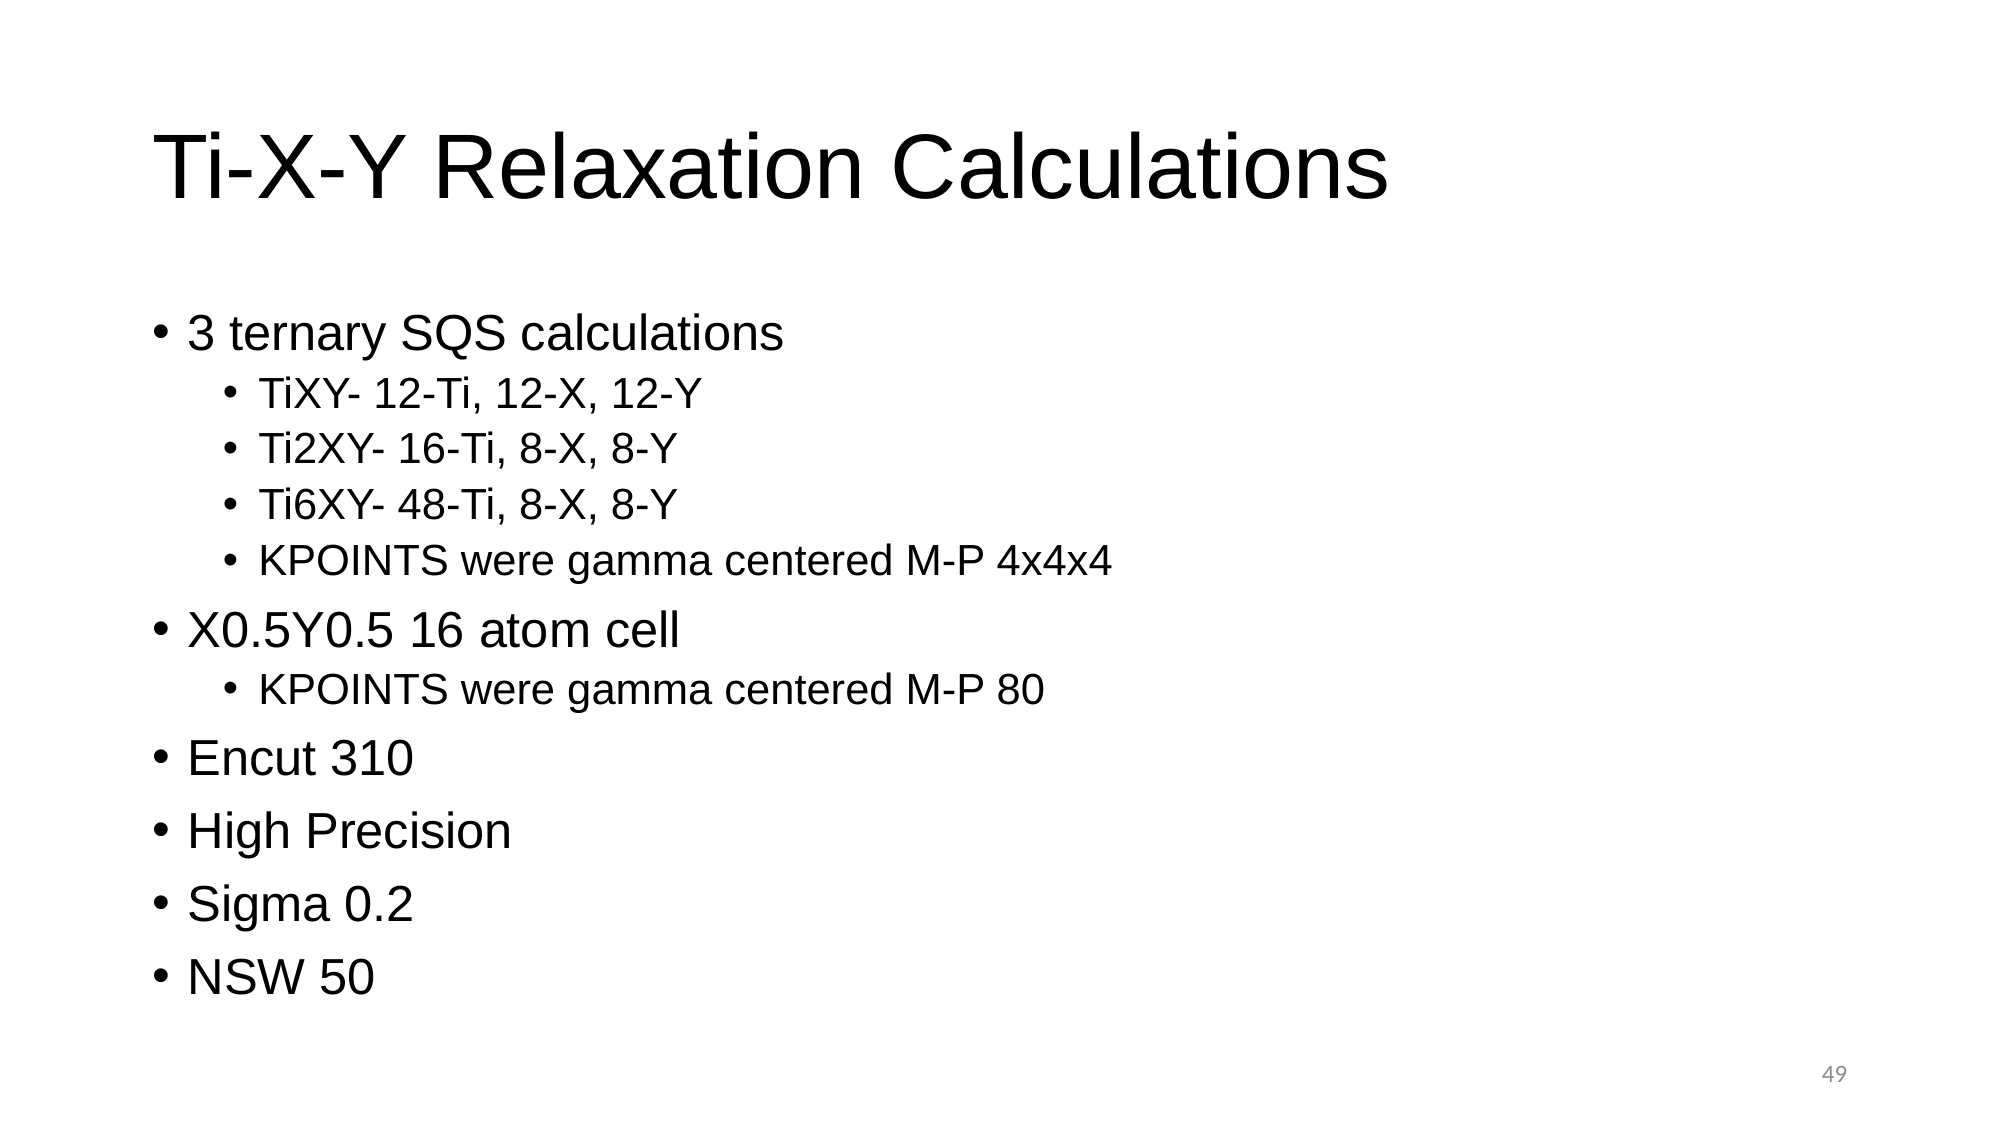

# Ti-X-Y Relaxation Calculations
3 ternary SQS calculations
TiXY- 12-Ti, 12-X, 12-Y
Ti2XY- 16-Ti, 8-X, 8-Y
Ti6XY- 48-Ti, 8-X, 8-Y
KPOINTS were gamma centered M-P 4x4x4
X0.5Y0.5 16 atom cell
KPOINTS were gamma centered M-P 80
Encut 310
High Precision
Sigma 0.2
NSW 50

49